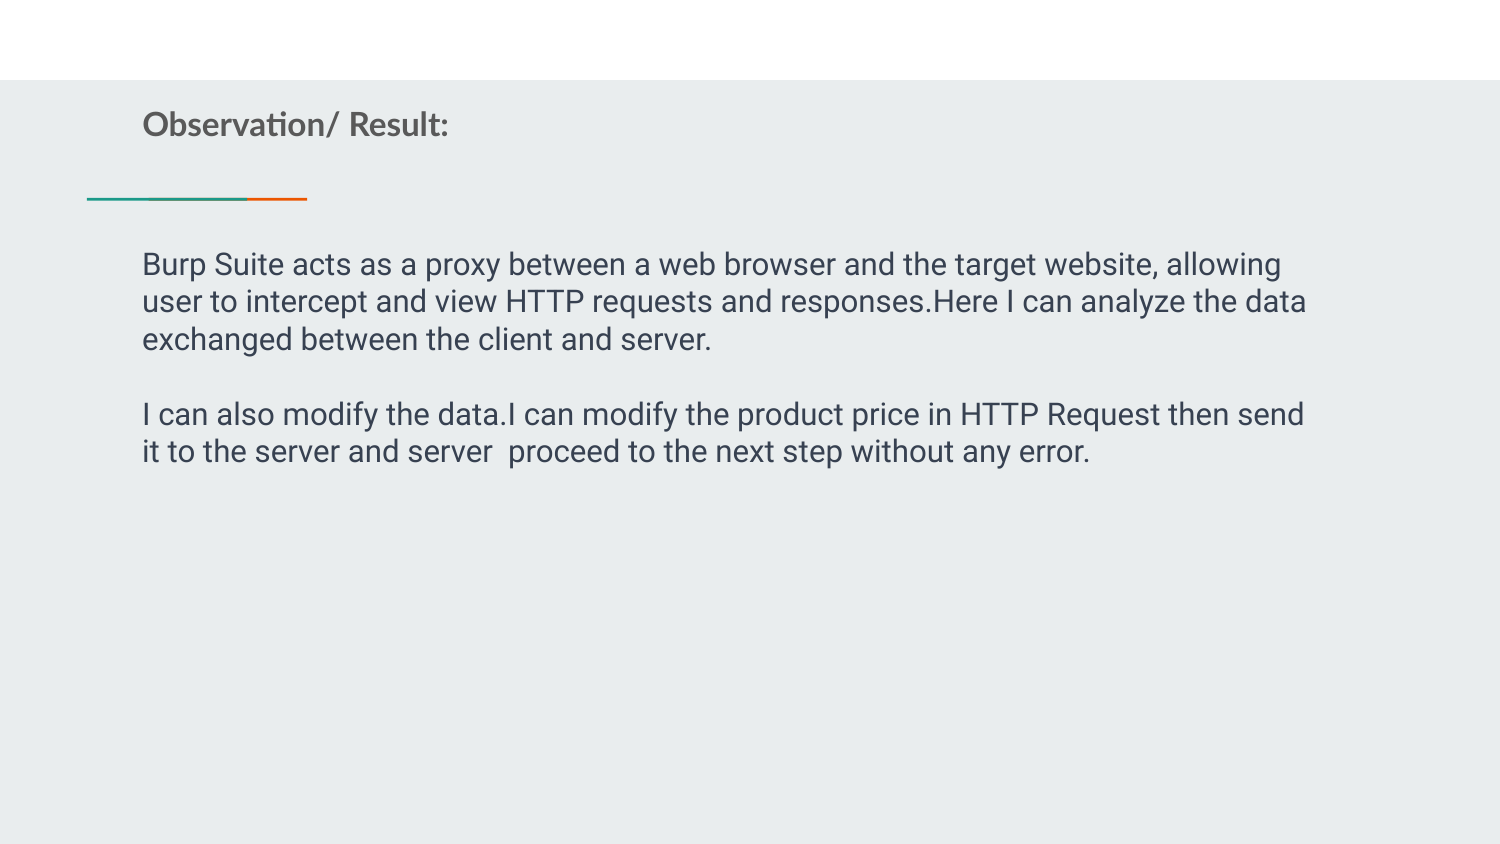

Observation/ Result:
Burp Suite acts as a proxy between a web browser and the target website, allowing user to intercept and view HTTP requests and responses.Here I can analyze the data exchanged between the client and server.

I can also modify the data.I can modify the product price in HTTP Request then send it to the server and server  proceed to the next step without any error.